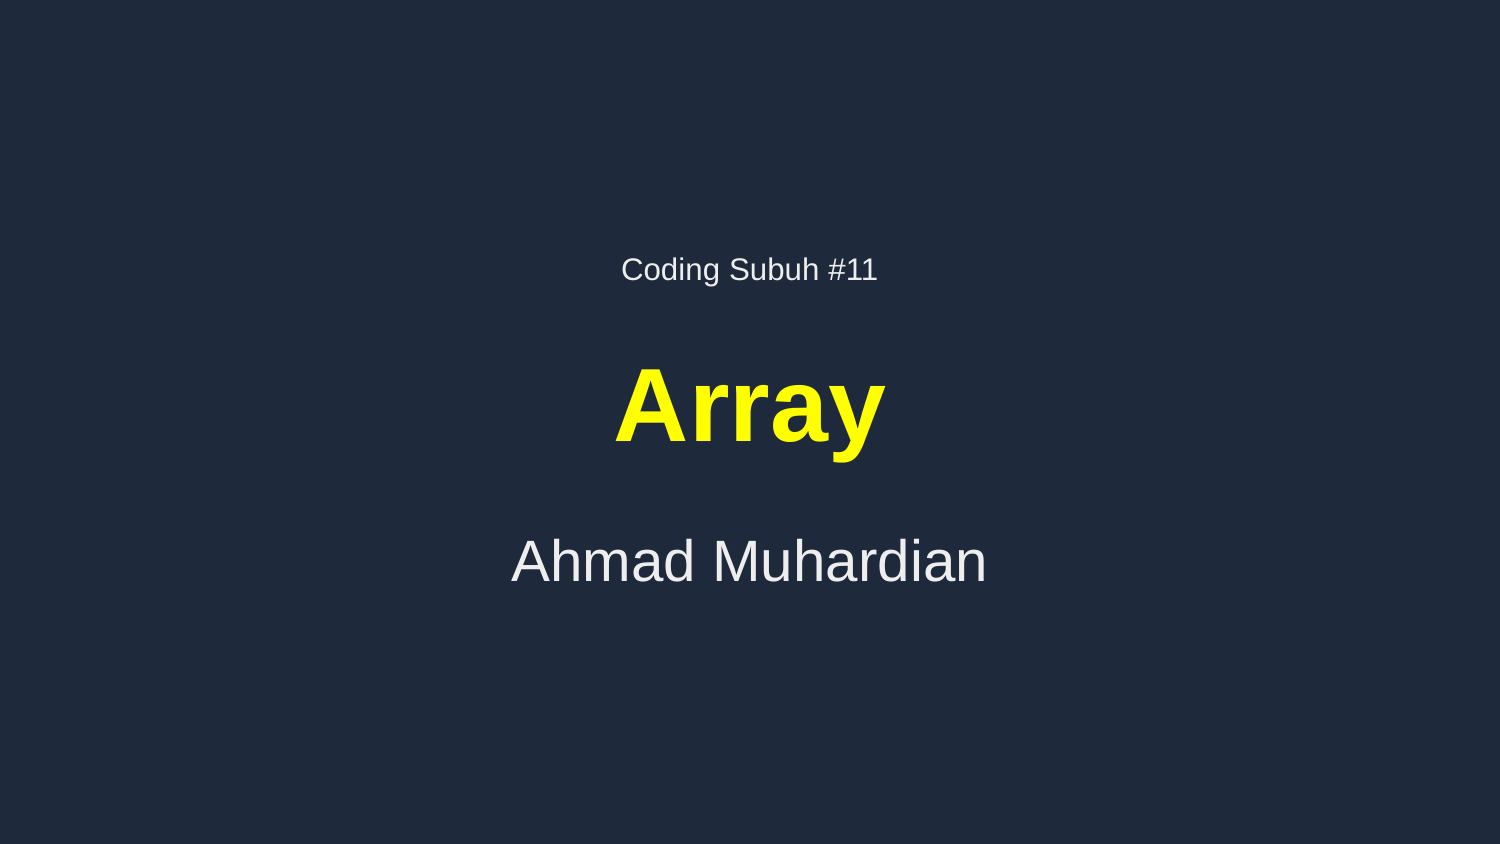

Coding Subuh #11
# Array
Ahmad Muhardian